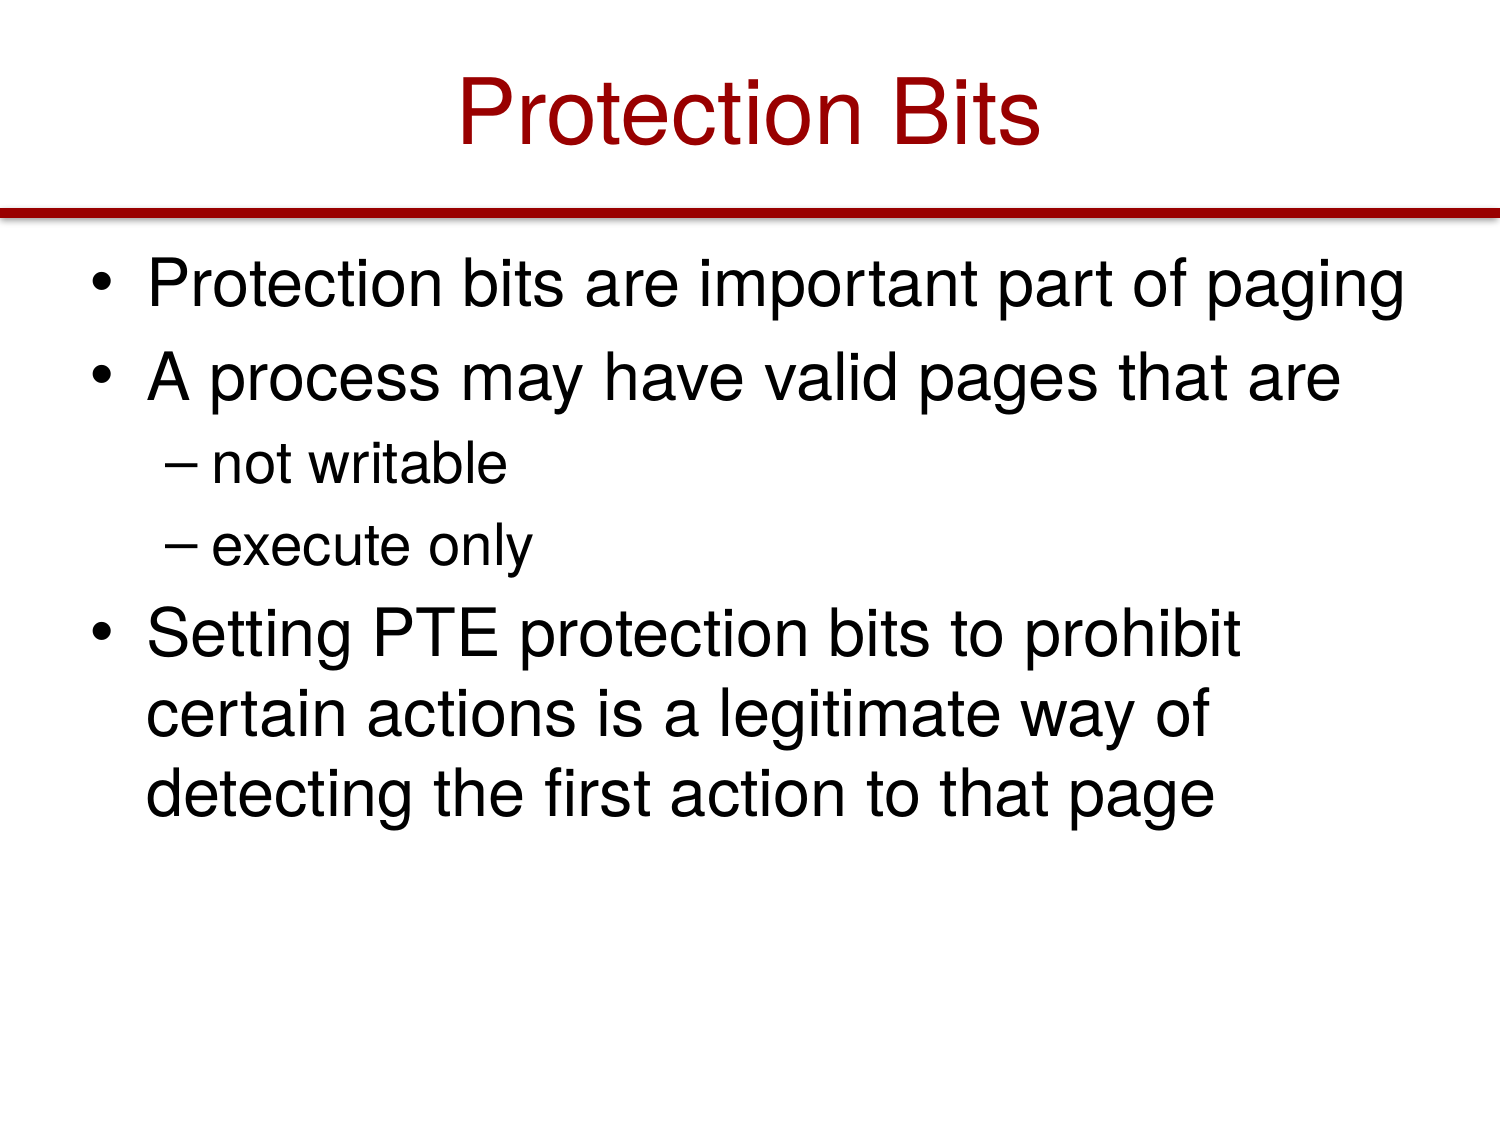

# Protection Bits
Protection bits are important part of paging
A process may have valid pages that are
not writable
execute only
Setting PTE protection bits to prohibit certain actions is a legitimate way of detecting the first action to that page